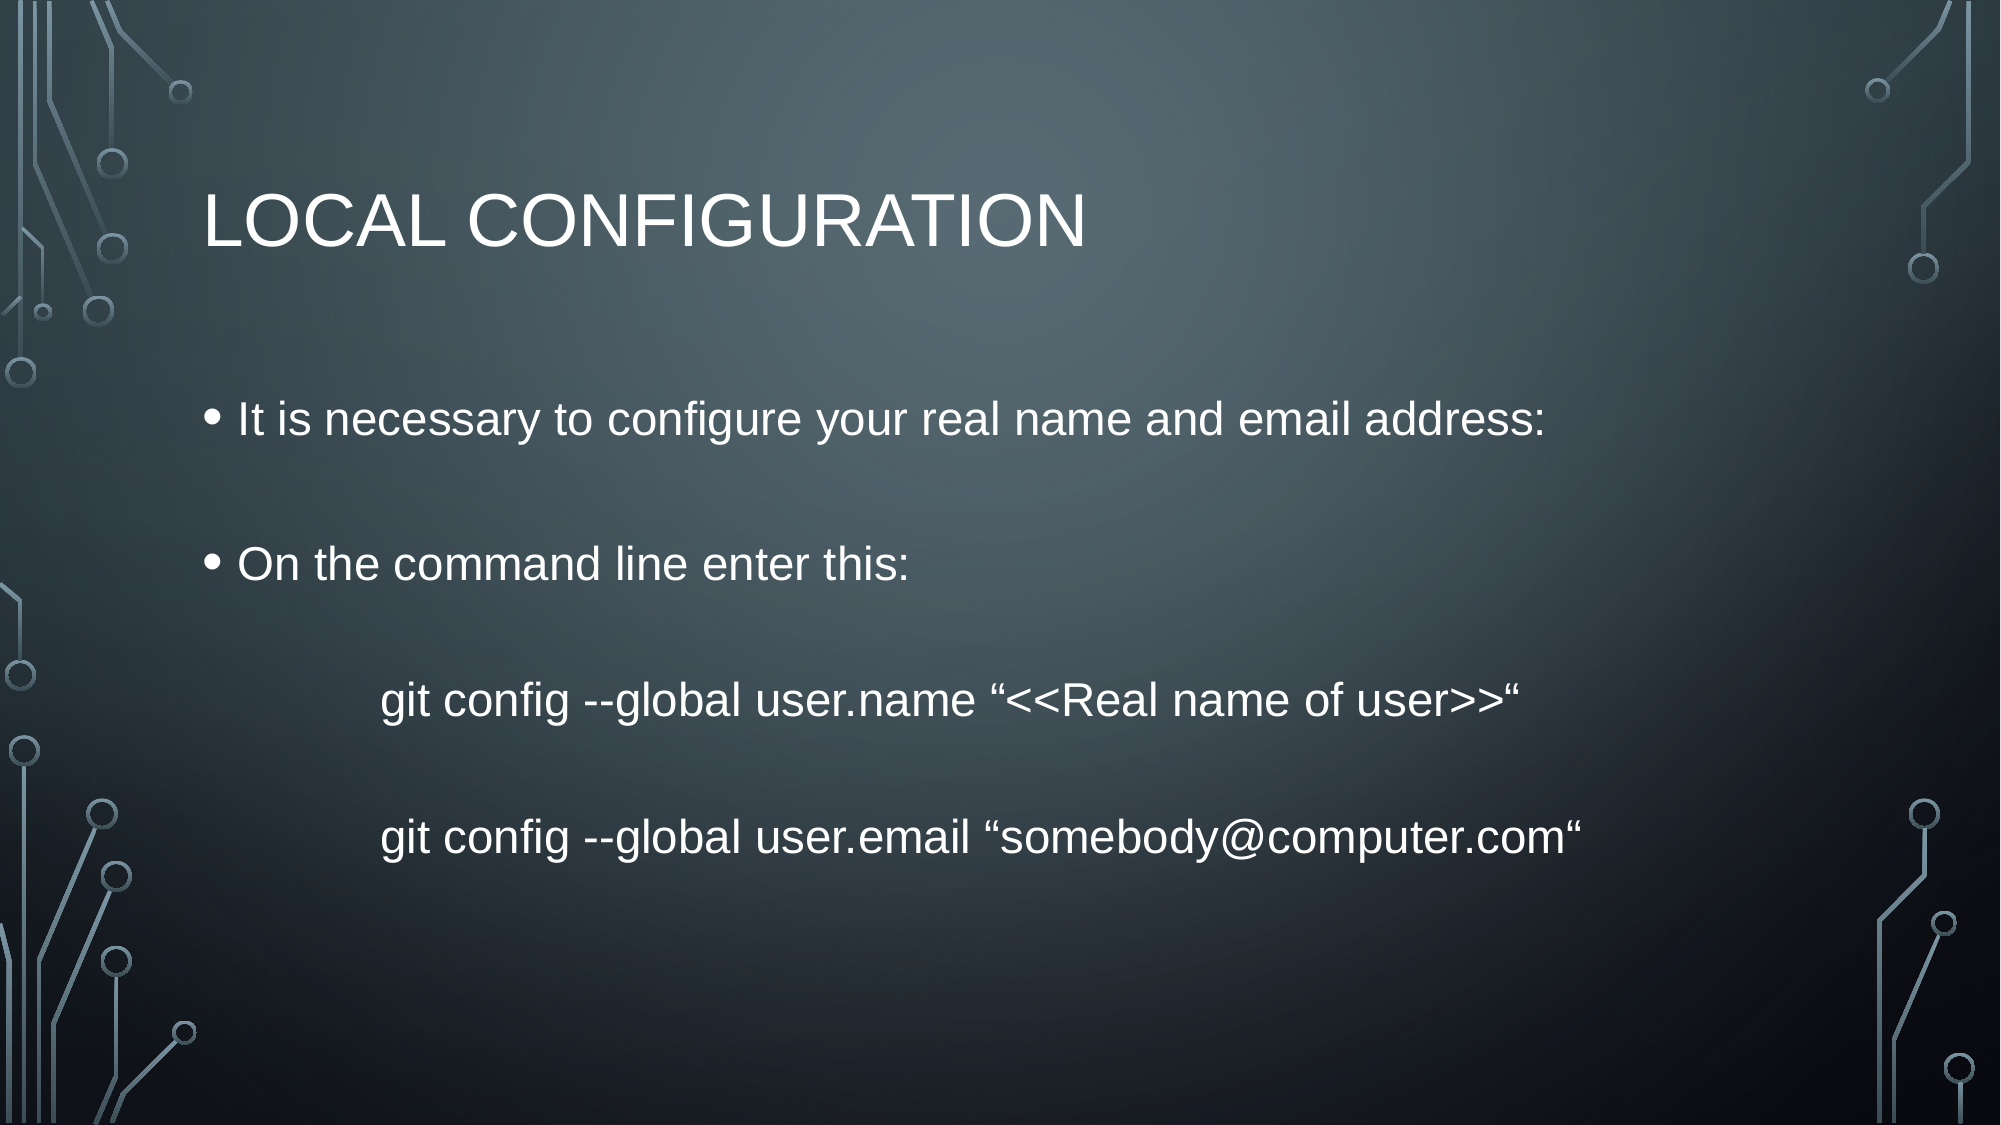

# Local configuration
It is necessary to configure your real name and email address:
On the command line enter this:
		git config --global user.name “<<Real name of user>>“
		git config --global user.email “somebody@computer.com“